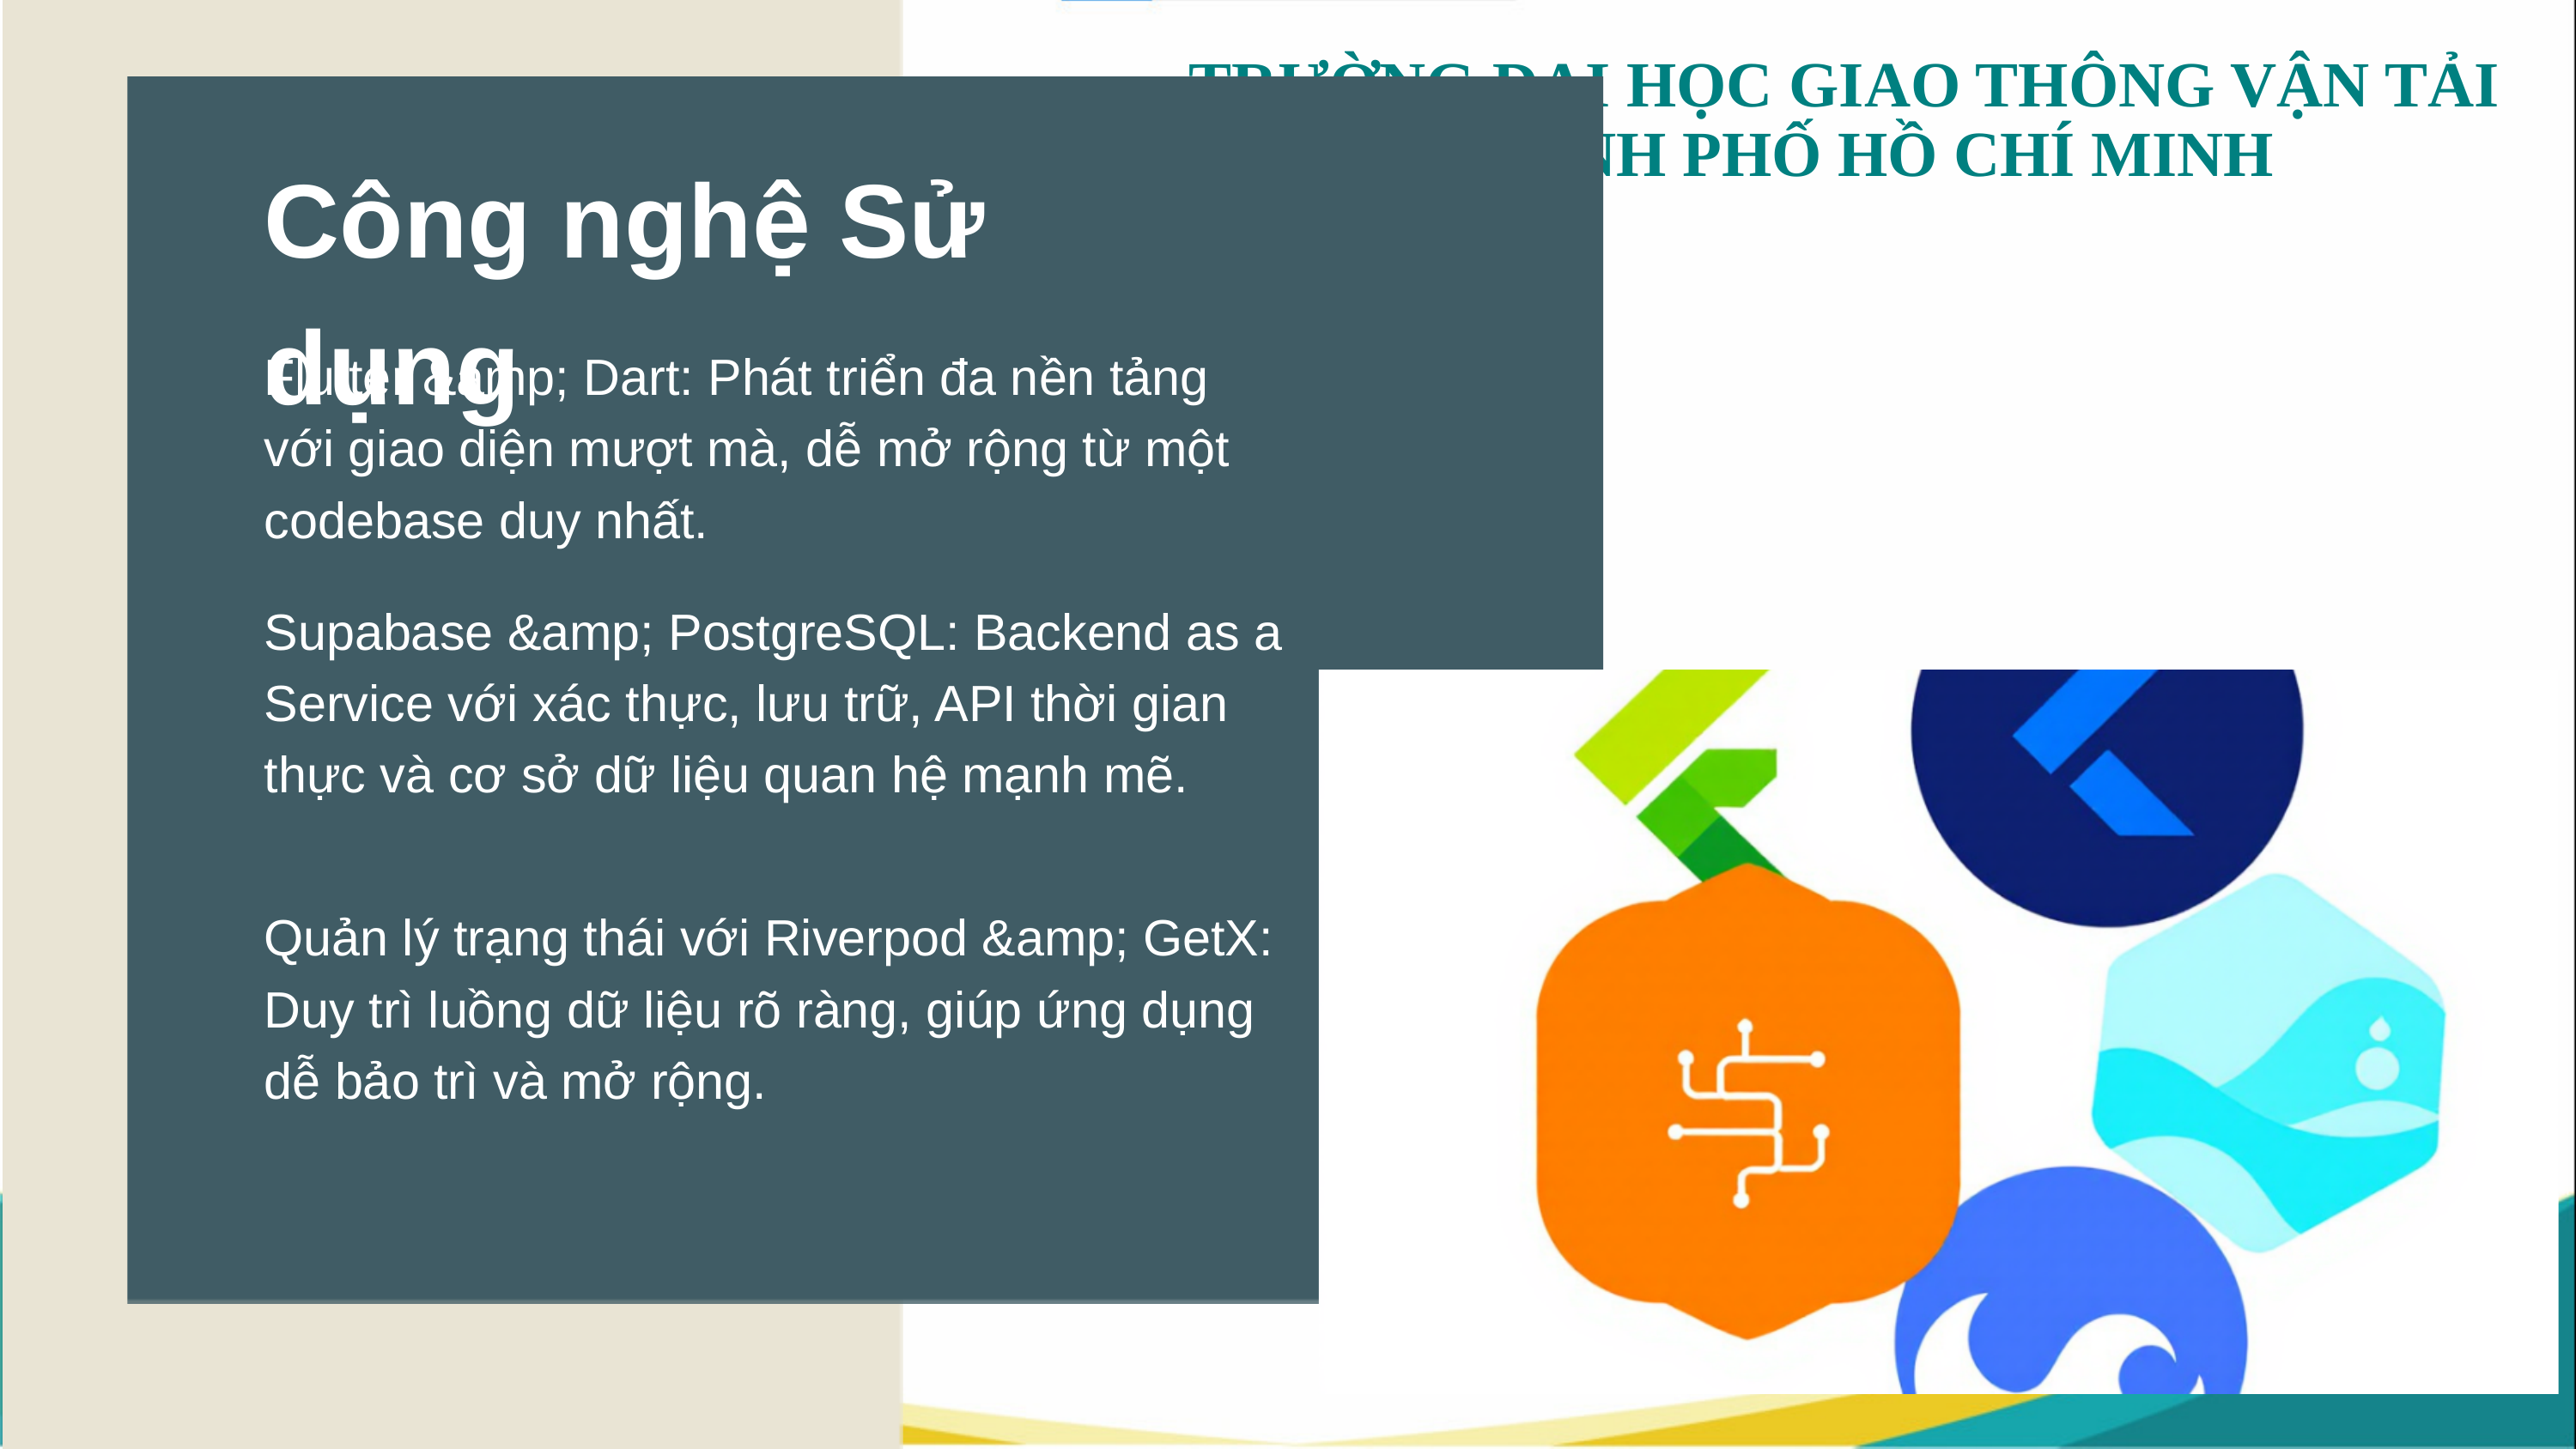

Công nghệ Sử dụng
Flutter &amp; Dart: Phát triển đa nền tảng với giao diện mượt mà, dễ mở rộng từ một codebase duy nhất.
Supabase &amp; PostgreSQL: Backend as a Service với xác thực, lưu trữ, API thời gian thực và cơ sở dữ liệu quan hệ mạnh mẽ.

Quản lý trạng thái với Riverpod &amp; GetX: Duy trì luồng dữ liệu rõ ràng, giúp ứng dụng dễ bảo trì và mở rộng.